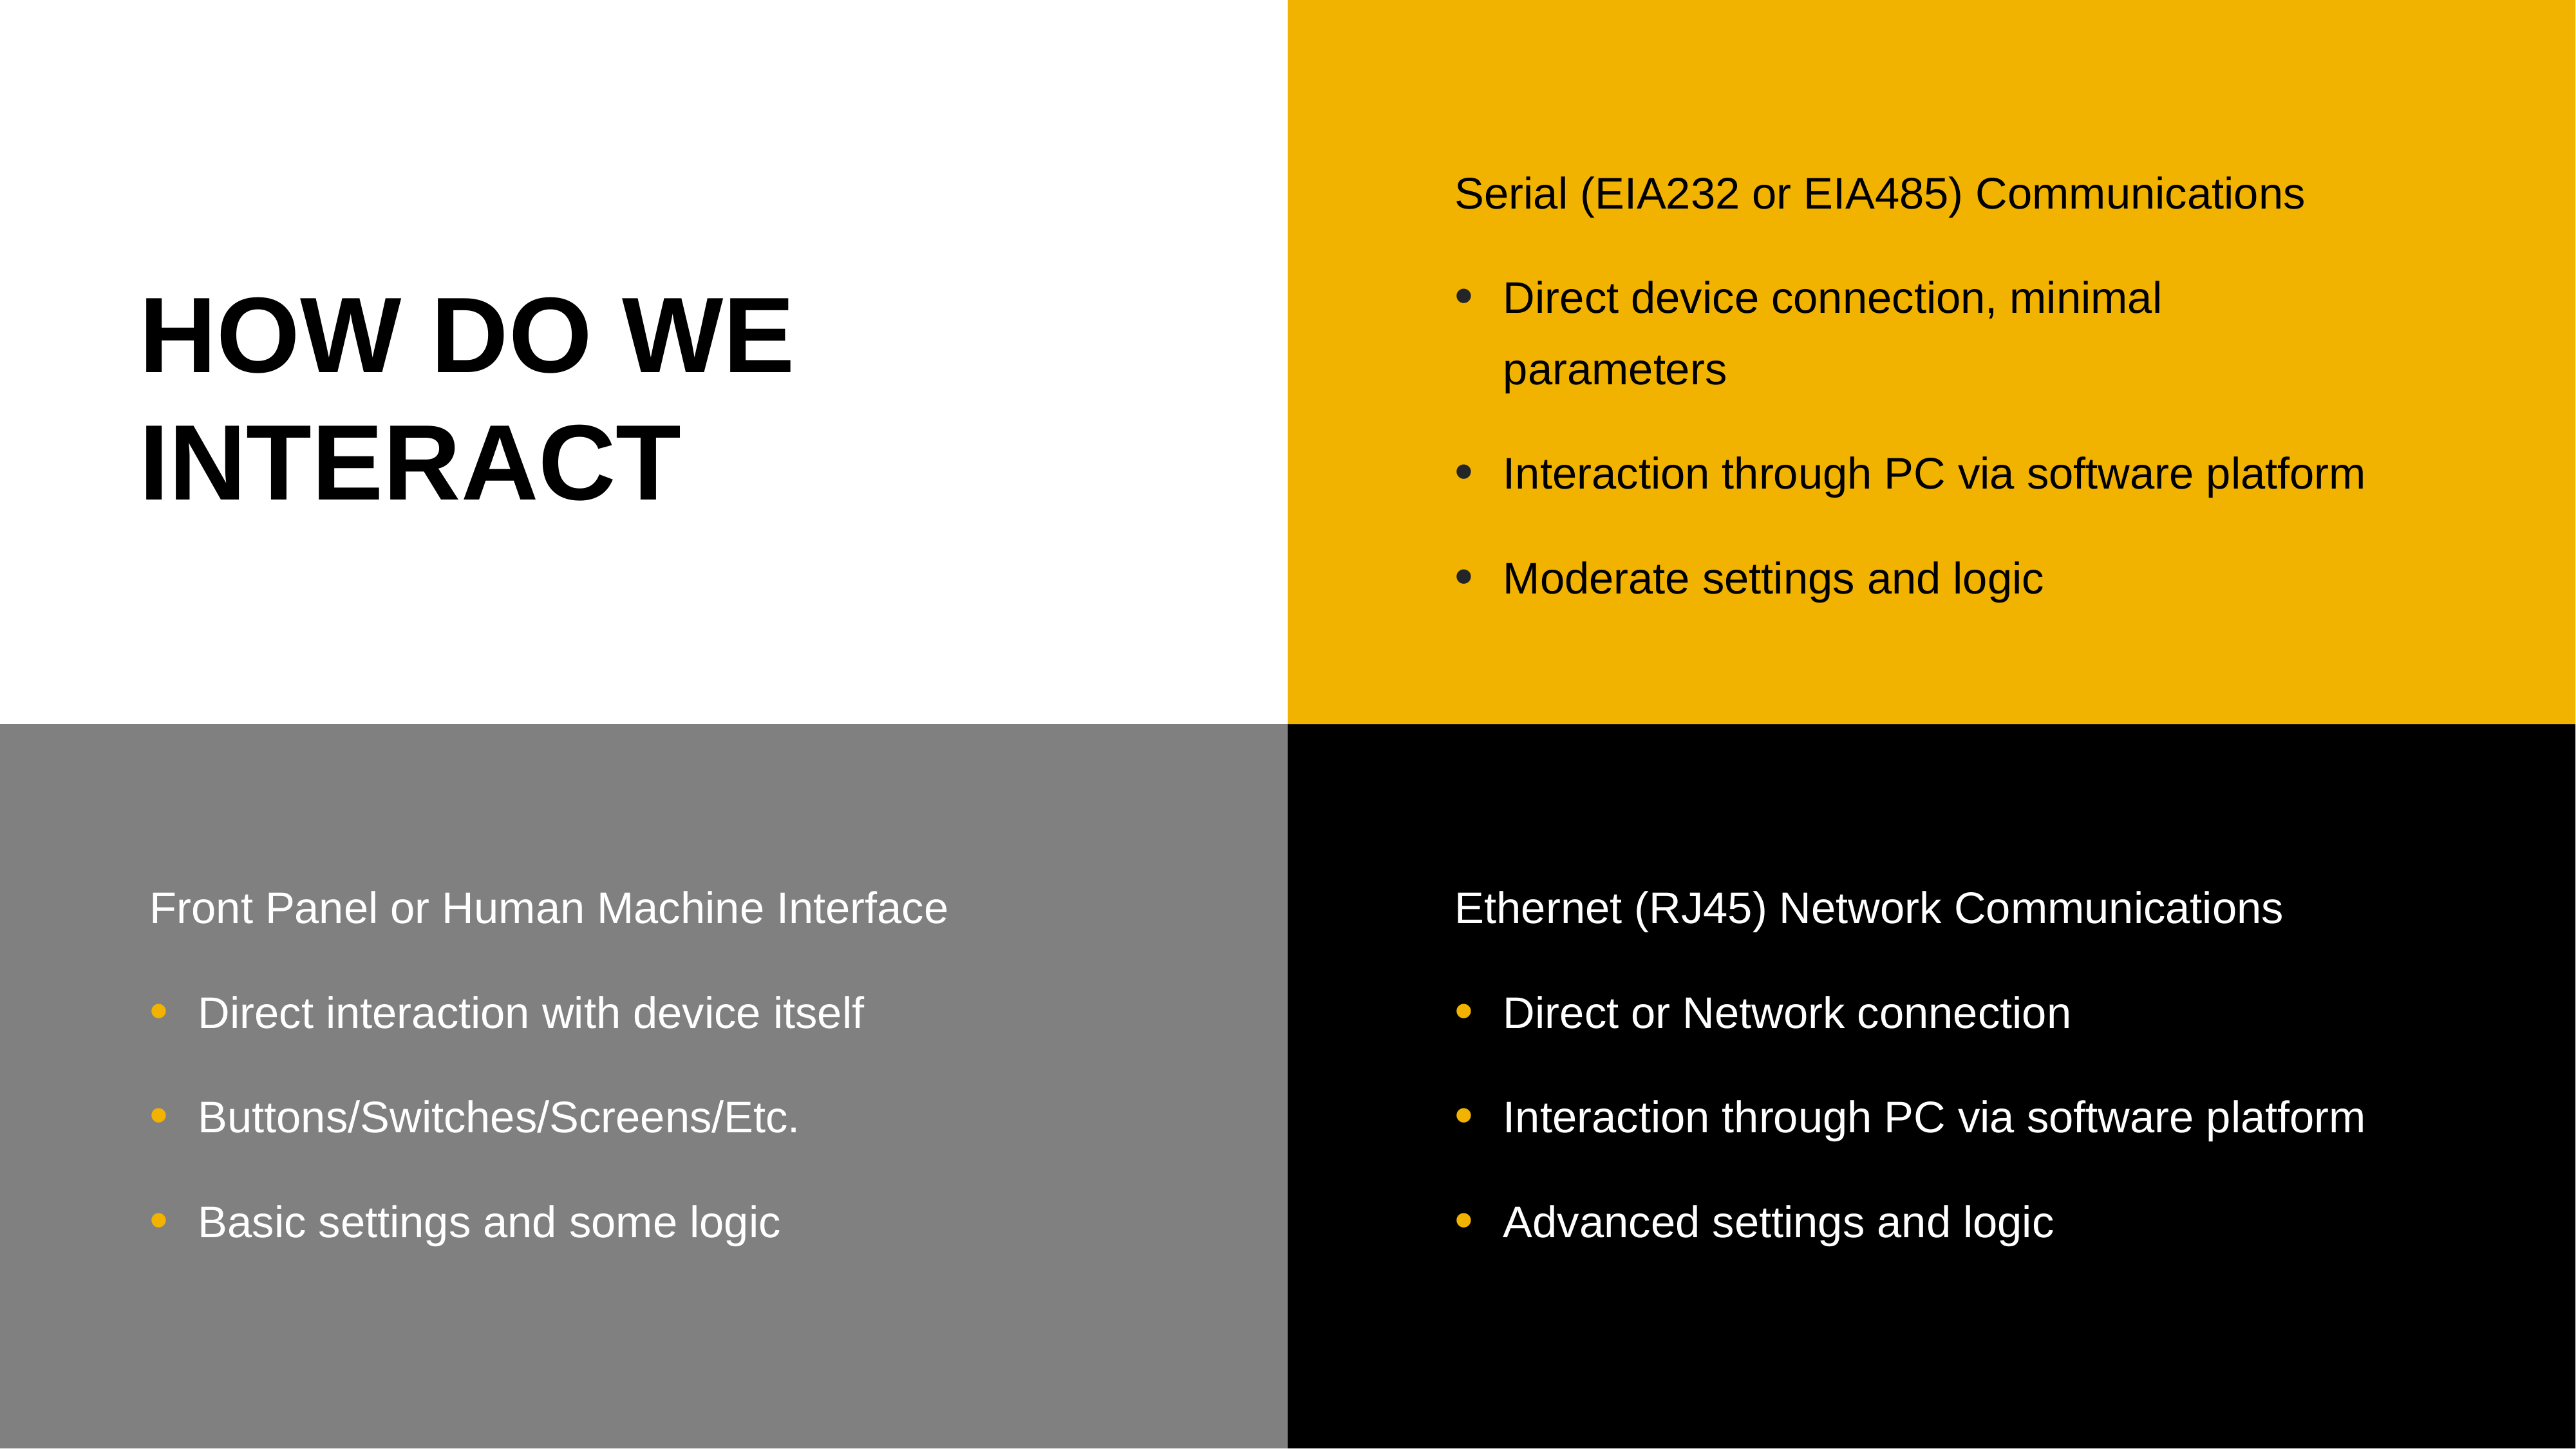

Serial (EIA232 or EIA485) Communications
Direct device connection, minimal parameters
Interaction through PC via software platform
Moderate settings and logic
# How do we interact
Front Panel or Human Machine Interface
Direct interaction with device itself
Buttons/Switches/Screens/Etc.
Basic settings and some logic
Ethernet (RJ45) Network Communications
Direct or Network connection
Interaction through PC via software platform
Advanced settings and logic